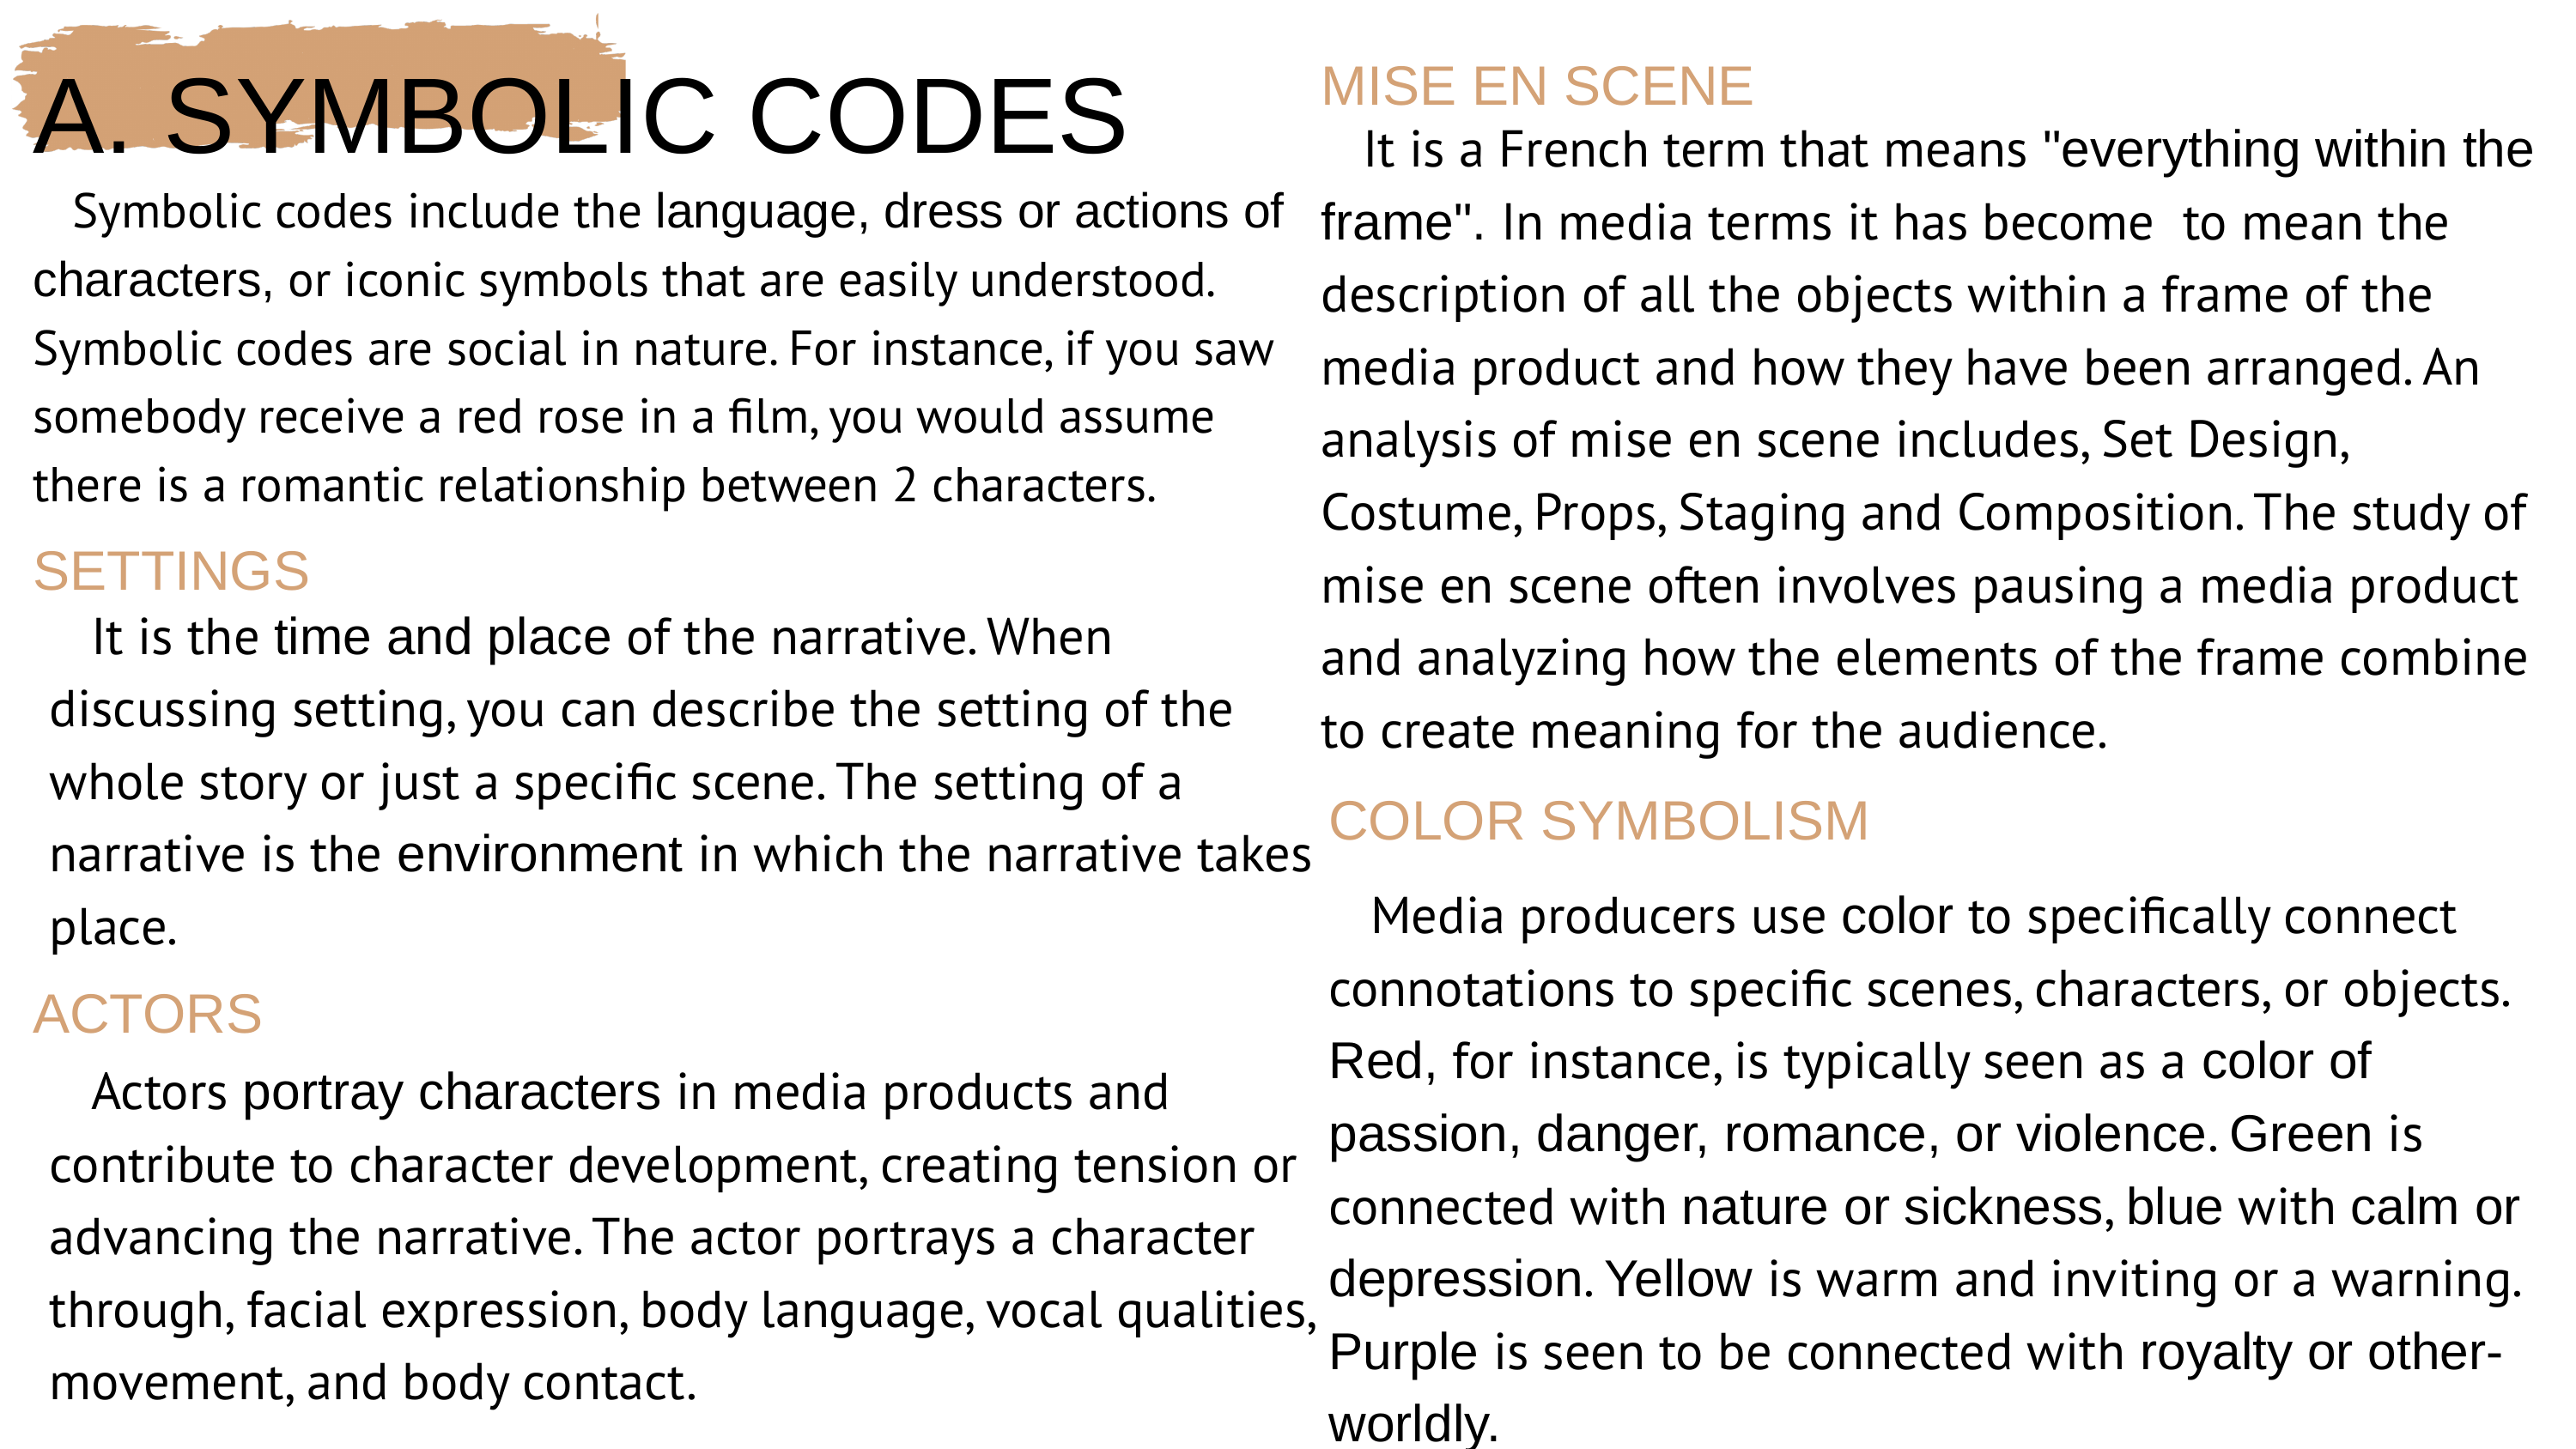

MISE EN SCENE
A. SYMBOLIC CODES
   It is a French term that means "everything within the frame". In media terms it has become  to mean the description of all the objects within a frame of the media product and how they have been arranged. An analysis of mise en scene includes, Set Design, Costume, Props, Staging and Composition. The study of mise en scene often involves pausing a media product and analyzing how the elements of the frame combine to create meaning for the audience.
   Symbolic codes include the language, dress or actions of characters, or iconic symbols that are easily understood. Symbolic codes are social in nature. For instance, if you saw somebody receive a red rose in a film, you would assume there is a romantic relationship between 2 characters.
SETTINGS
   It is the time and place of the narrative. When discussing setting, you can describe the setting of the whole story or just a specific scene. The setting of a narrative is the environment in which the narrative takes place.
COLOR SYMBOLISM
   Media producers use color to specifically connect connotations to specific scenes, characters, or objects. Red, for instance, is typically seen as a color of passion, danger, romance, or violence. Green is connected with nature or sickness, blue with calm or depression. Yellow is warm and inviting or a warning. Purple is seen to be connected with royalty or other-worldly.

ACTORS
   Actors portray characters in media products and contribute to character development, creating tension or advancing the narrative. The actor portrays a character through, facial expression, body language, vocal qualities, movement, and body contact.